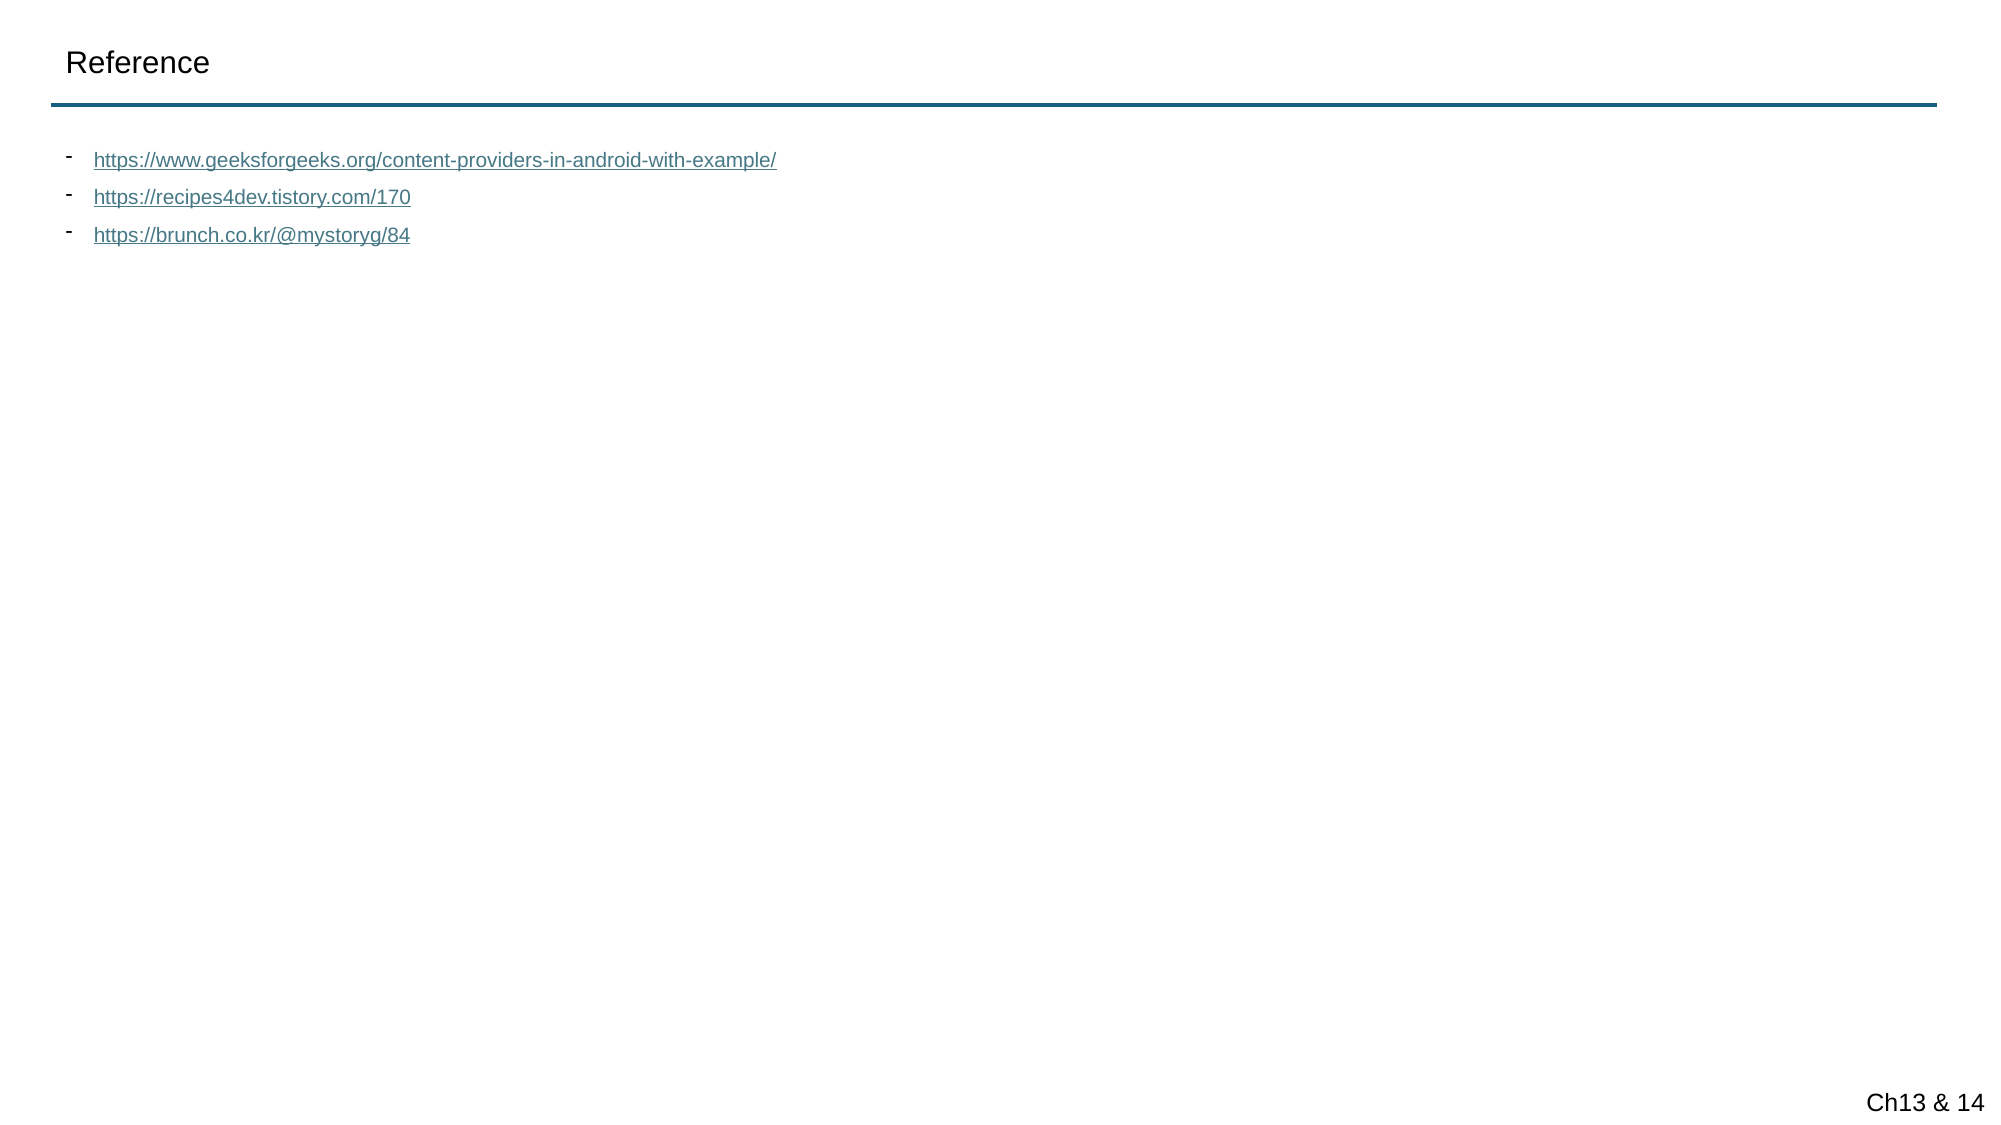

Reference
https://www.geeksforgeeks.org/content-providers-in-android-with-example/
https://recipes4dev.tistory.com/170
https://brunch.co.kr/@mystoryg/84

Ch13 & 14